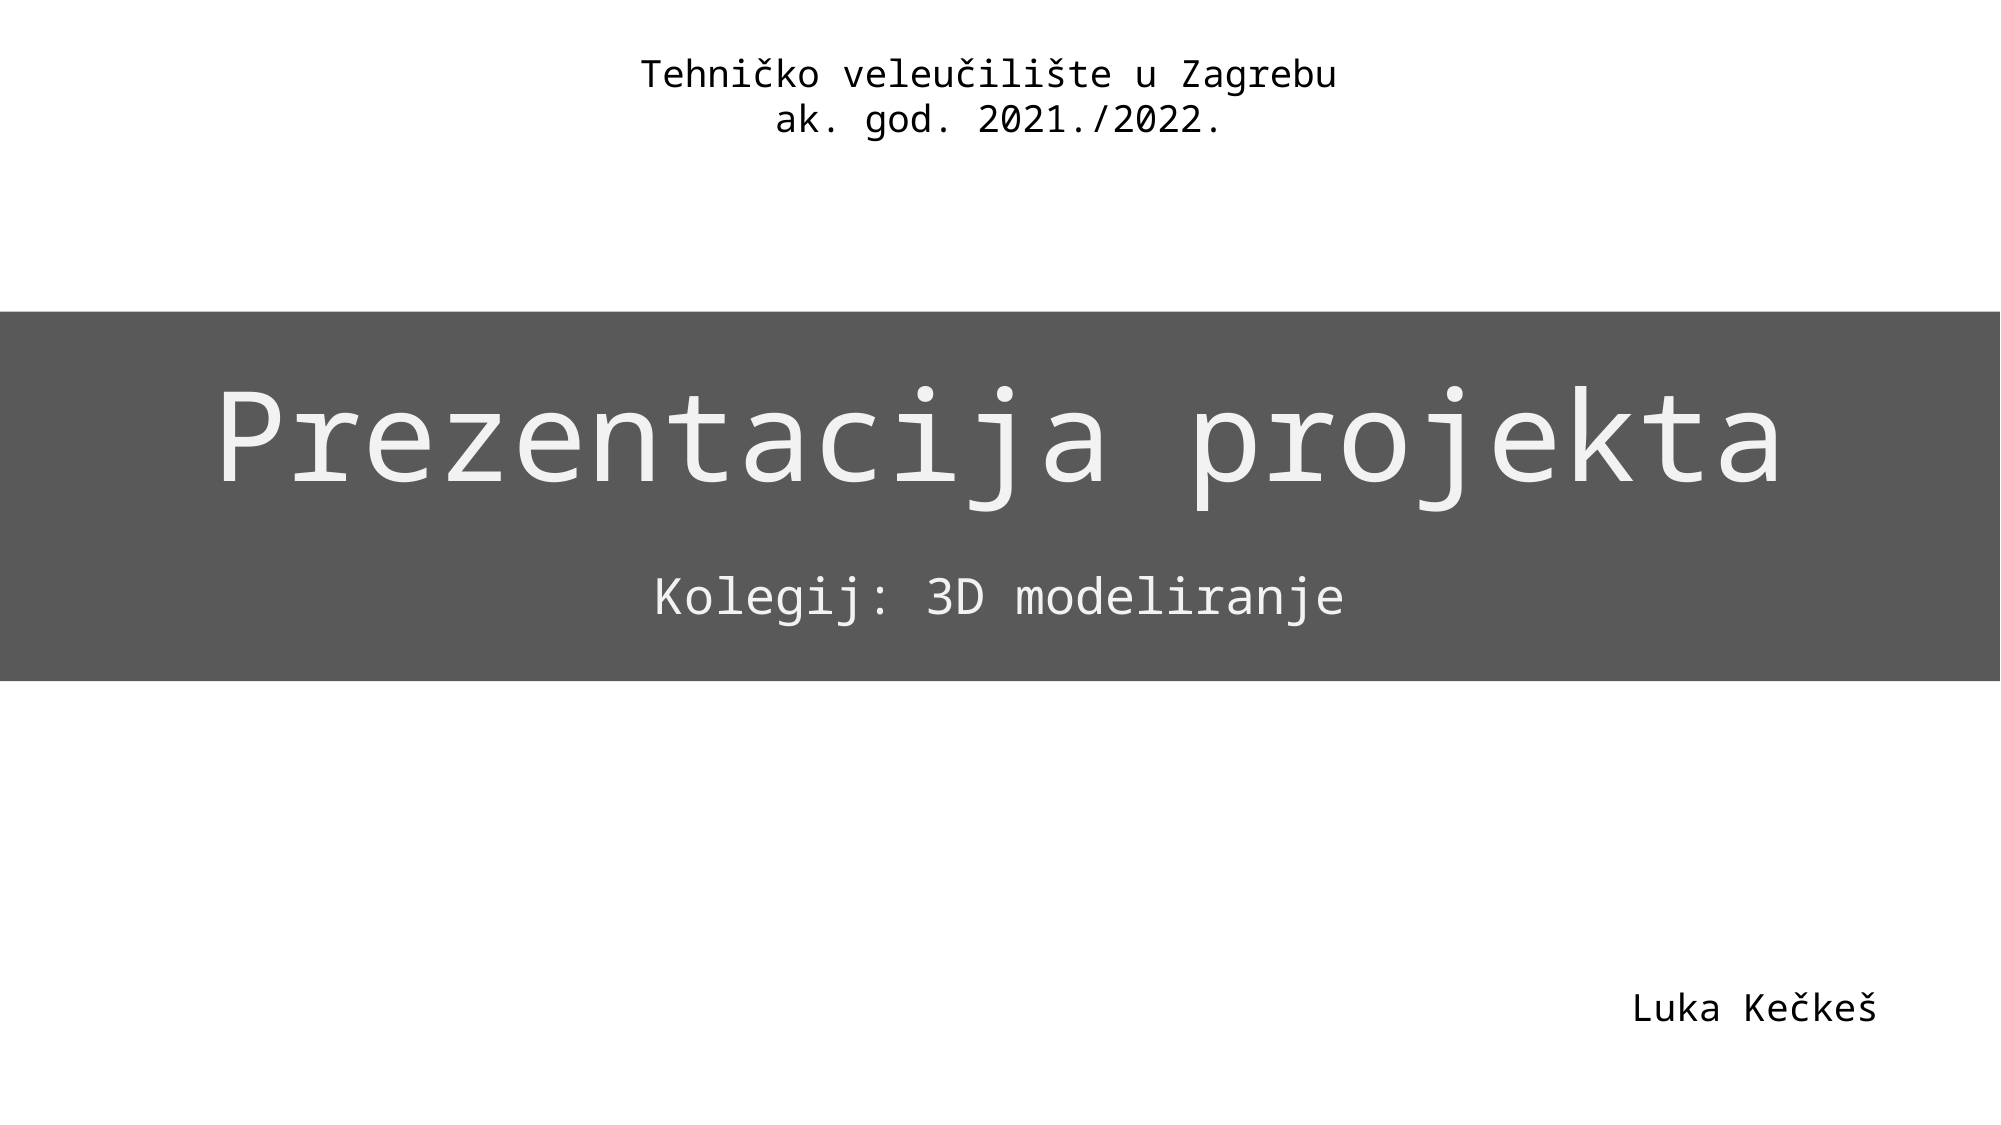

Tehničko veleučilište u Zagrebu
ak. god. 2021./2022.
# Prezentacija projekta

Kolegij: 3D modeliranje
Luka Kečkeš